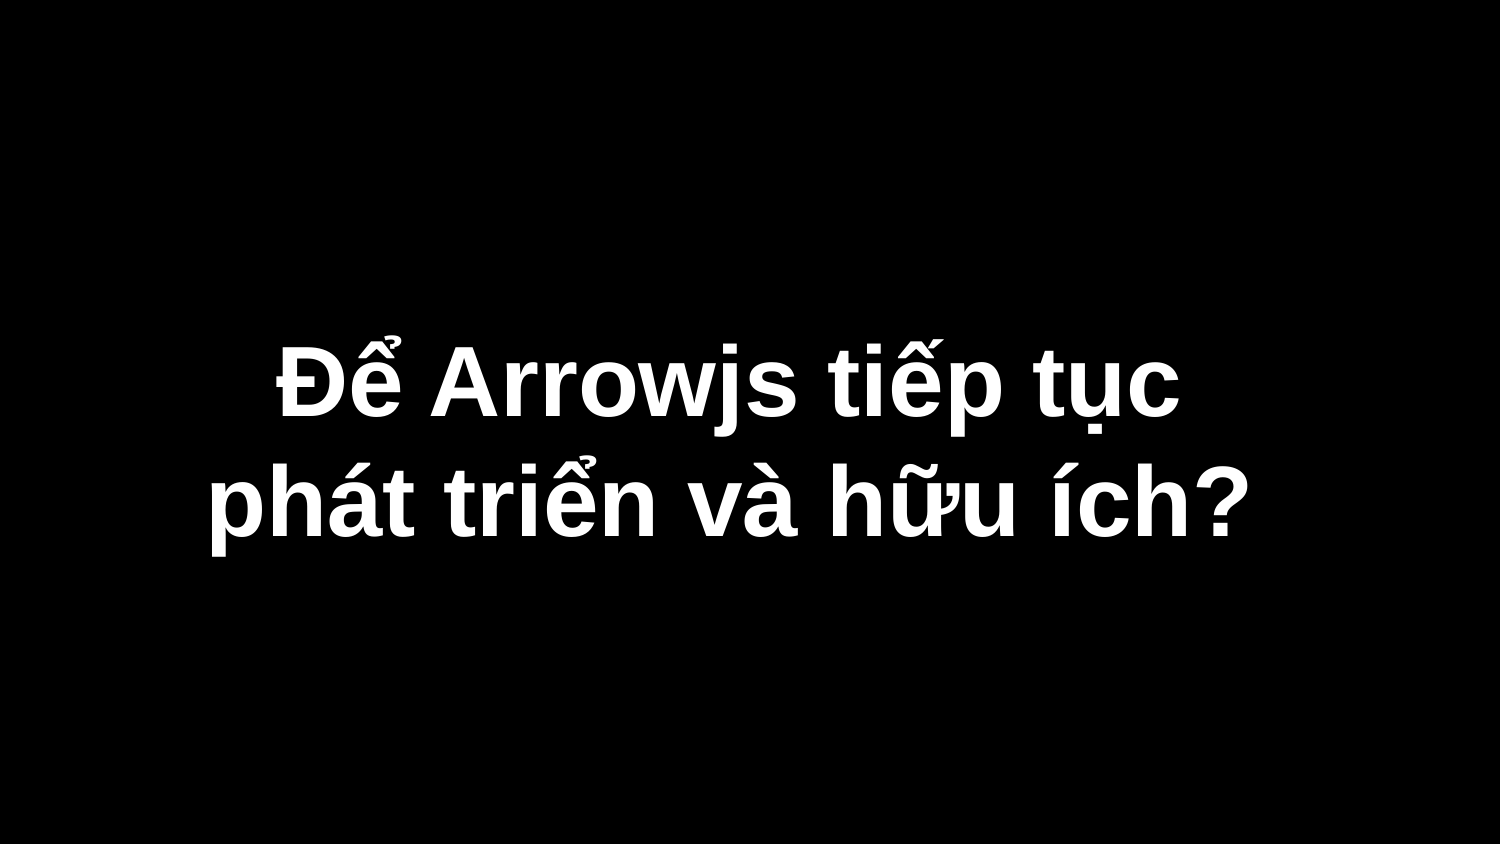

# Để Arrowjs tiếp tục phát triển và hữu ích?